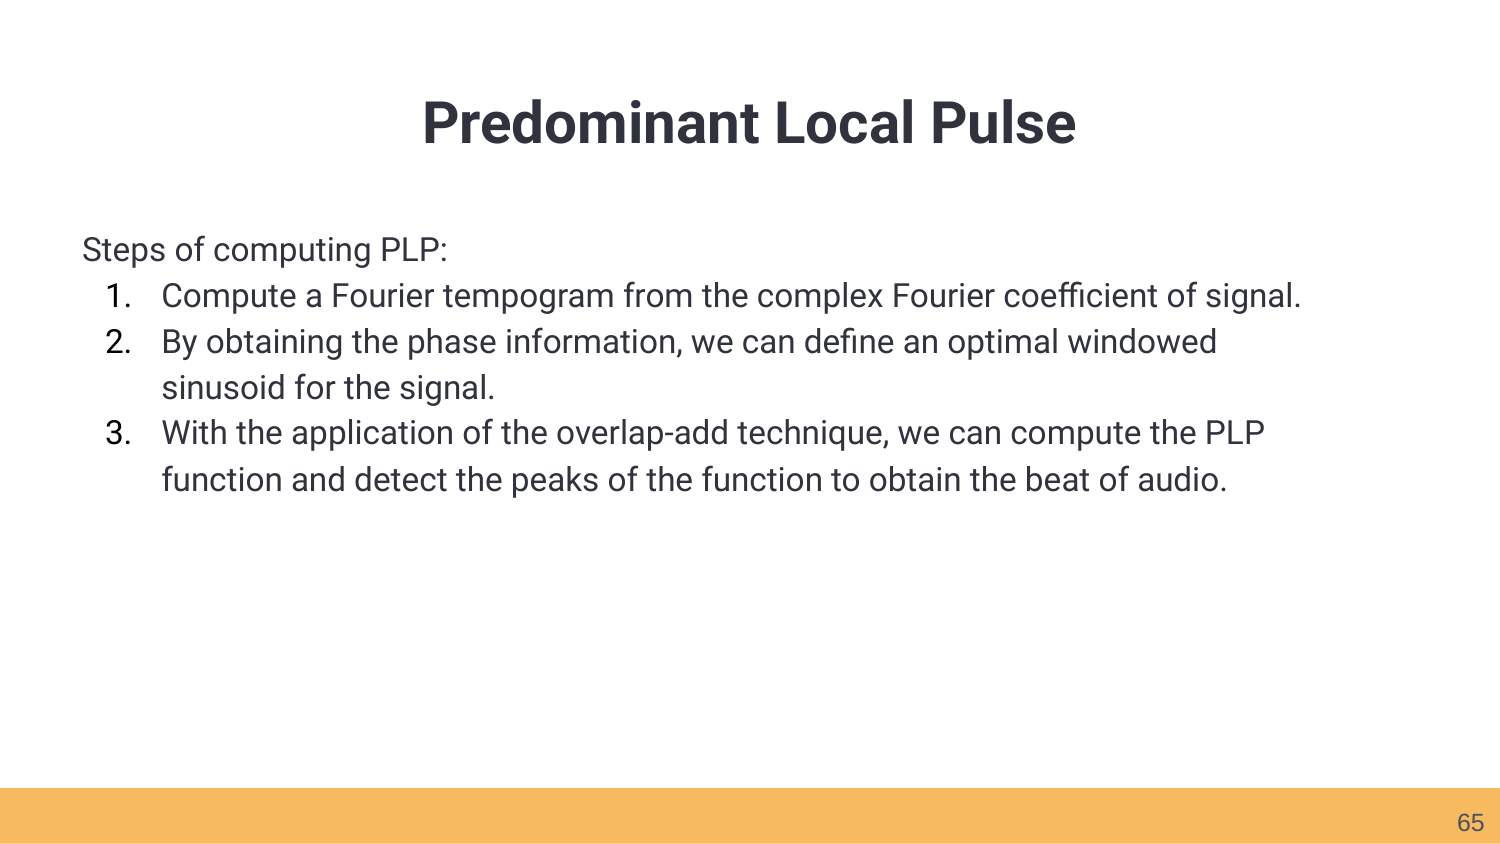

# Predominant Local Pulse

Steps of computing PLP:
Compute a Fourier tempogram from the complex Fourier coefficient of signal.
By obtaining the phase information, we can define an optimal windowed sinusoid for the signal.
With the application of the overlap-add technique, we can compute the PLP function and detect the peaks of the function to obtain the beat of audio.